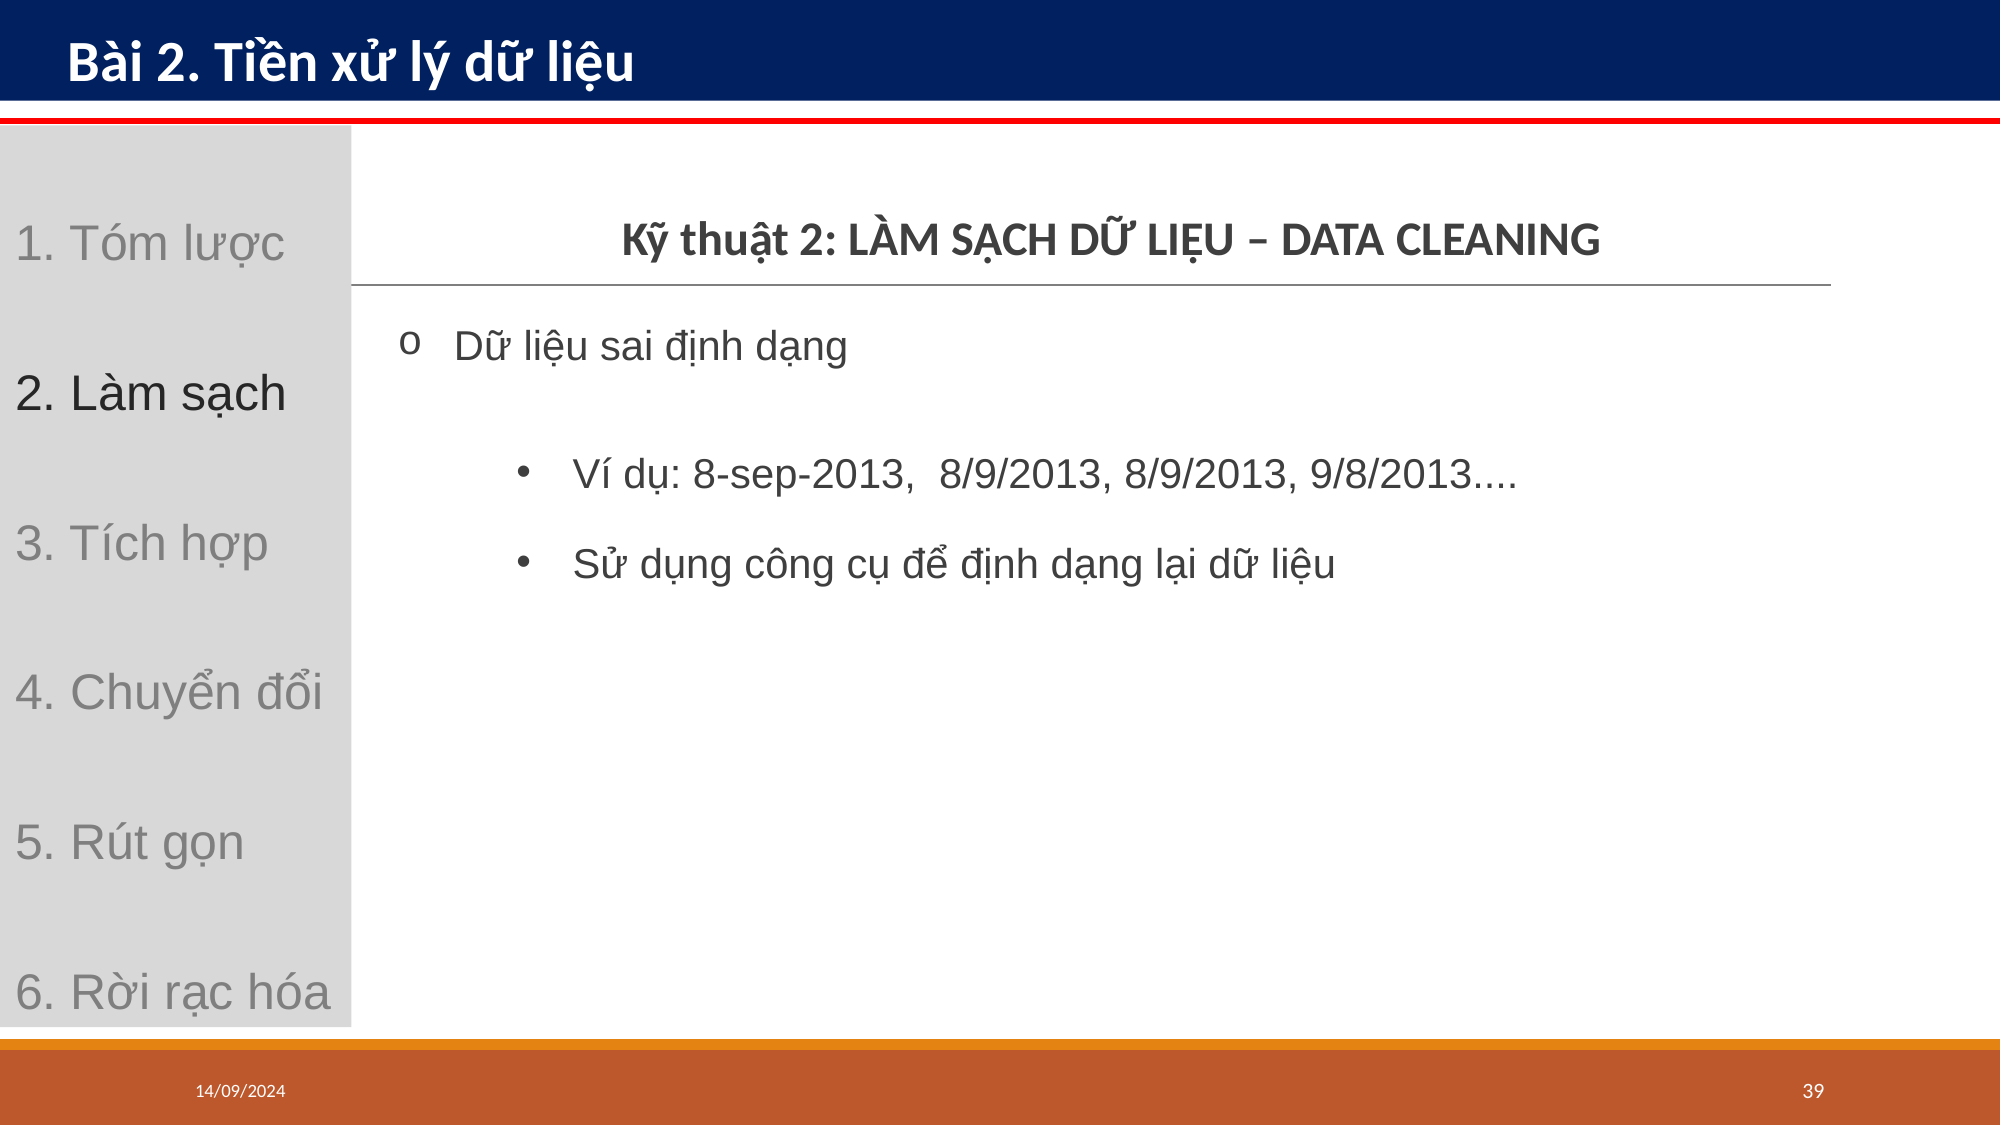

# Bài 2. Tiền xử lý dữ liệu
1. Tóm lược
2. Làm sạch
3. Tích hợp
4. Chuyển đổi
5. Rút gọn
6. Rời rạc hóa
Kỹ thuật 2: LÀM SẠCH DỮ LIỆU – DATA CLEANING
Dữ liệu sai định dạng
Ví dụ: 8-sep-2013,  8/9/2013, 8/9/2013, 9/8/2013....
Sử dụng công cụ để định dạng lại dữ liệu
14/09/2024
39